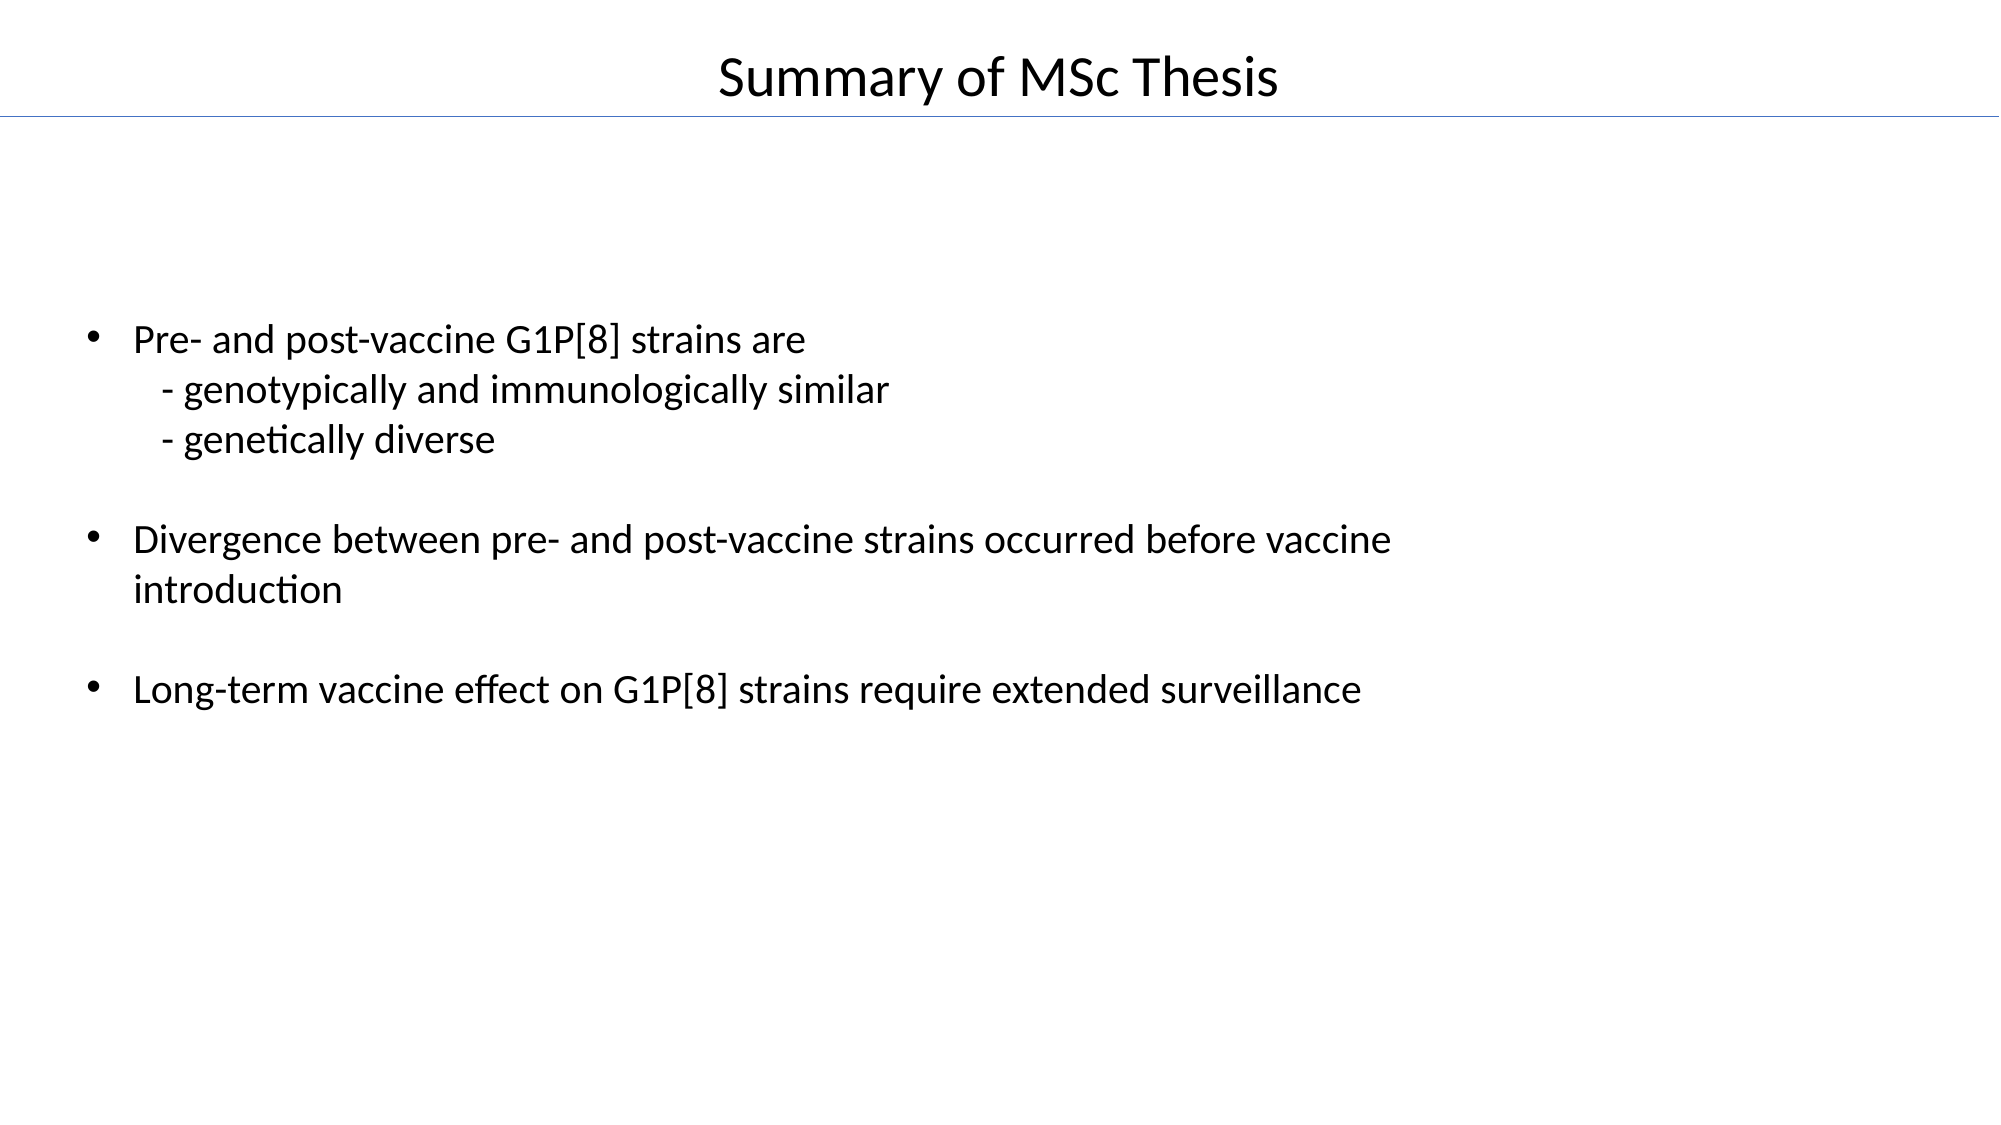

Summary of MSc Thesis

Pre- and post-vaccine G1P[8] strains are
- genotypically and immunologically similar
- genetically diverse

Divergence between pre- and post-vaccine strains occurred before vaccine introduction

Long-term vaccine effect on G1P[8] strains require extended surveillance